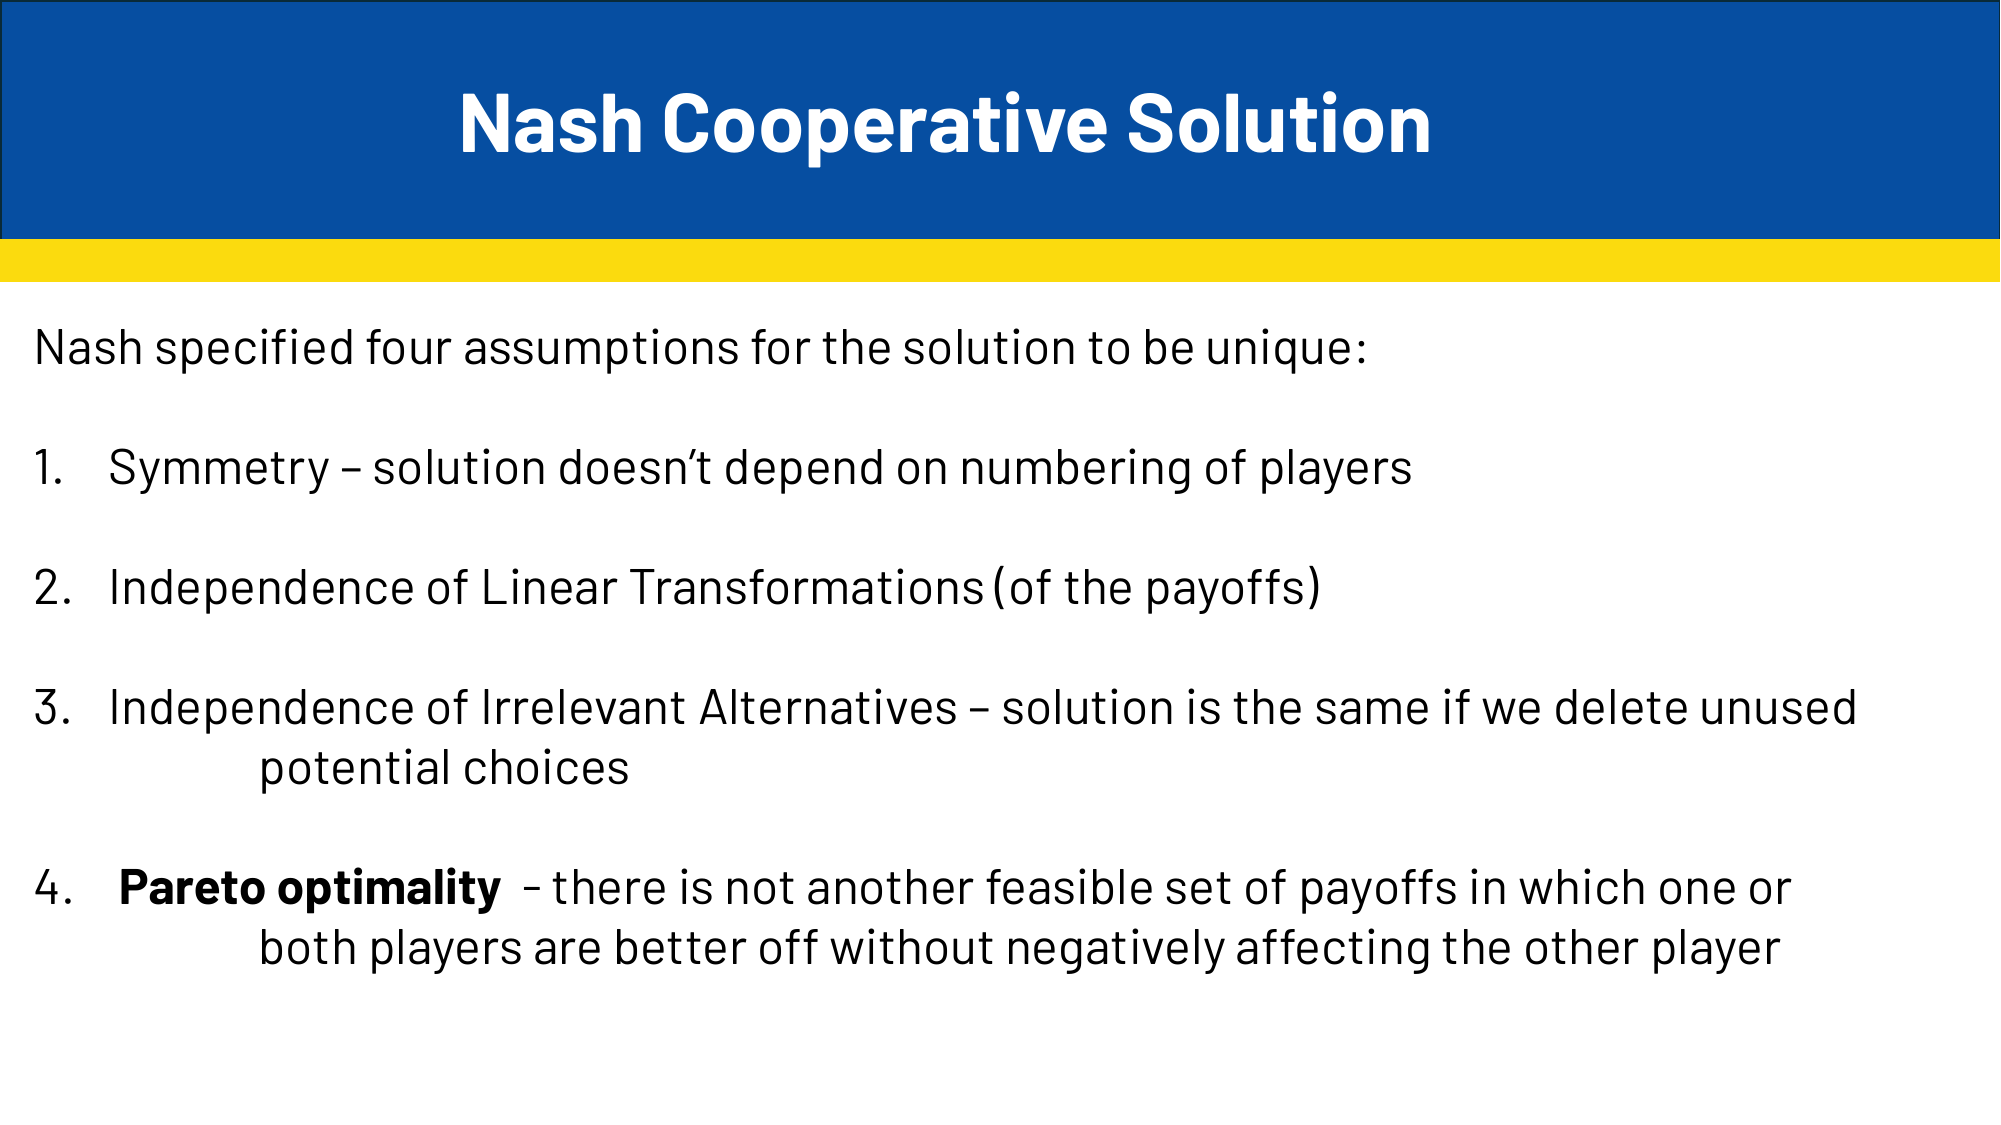

Nash Cooperative Solution

Nash specified four assumptions for the solution to be unique:

Symmetry – solution doesn’t depend on numbering of players

Independence of Linear Transformations (of the payoffs)

Independence of Irrelevant Alternatives – solution is the same if we delete unused 	potential choices

 Pareto optimality  - there is not another feasible set of payoffs in which one or 	both players are better off without negatively affecting the other player